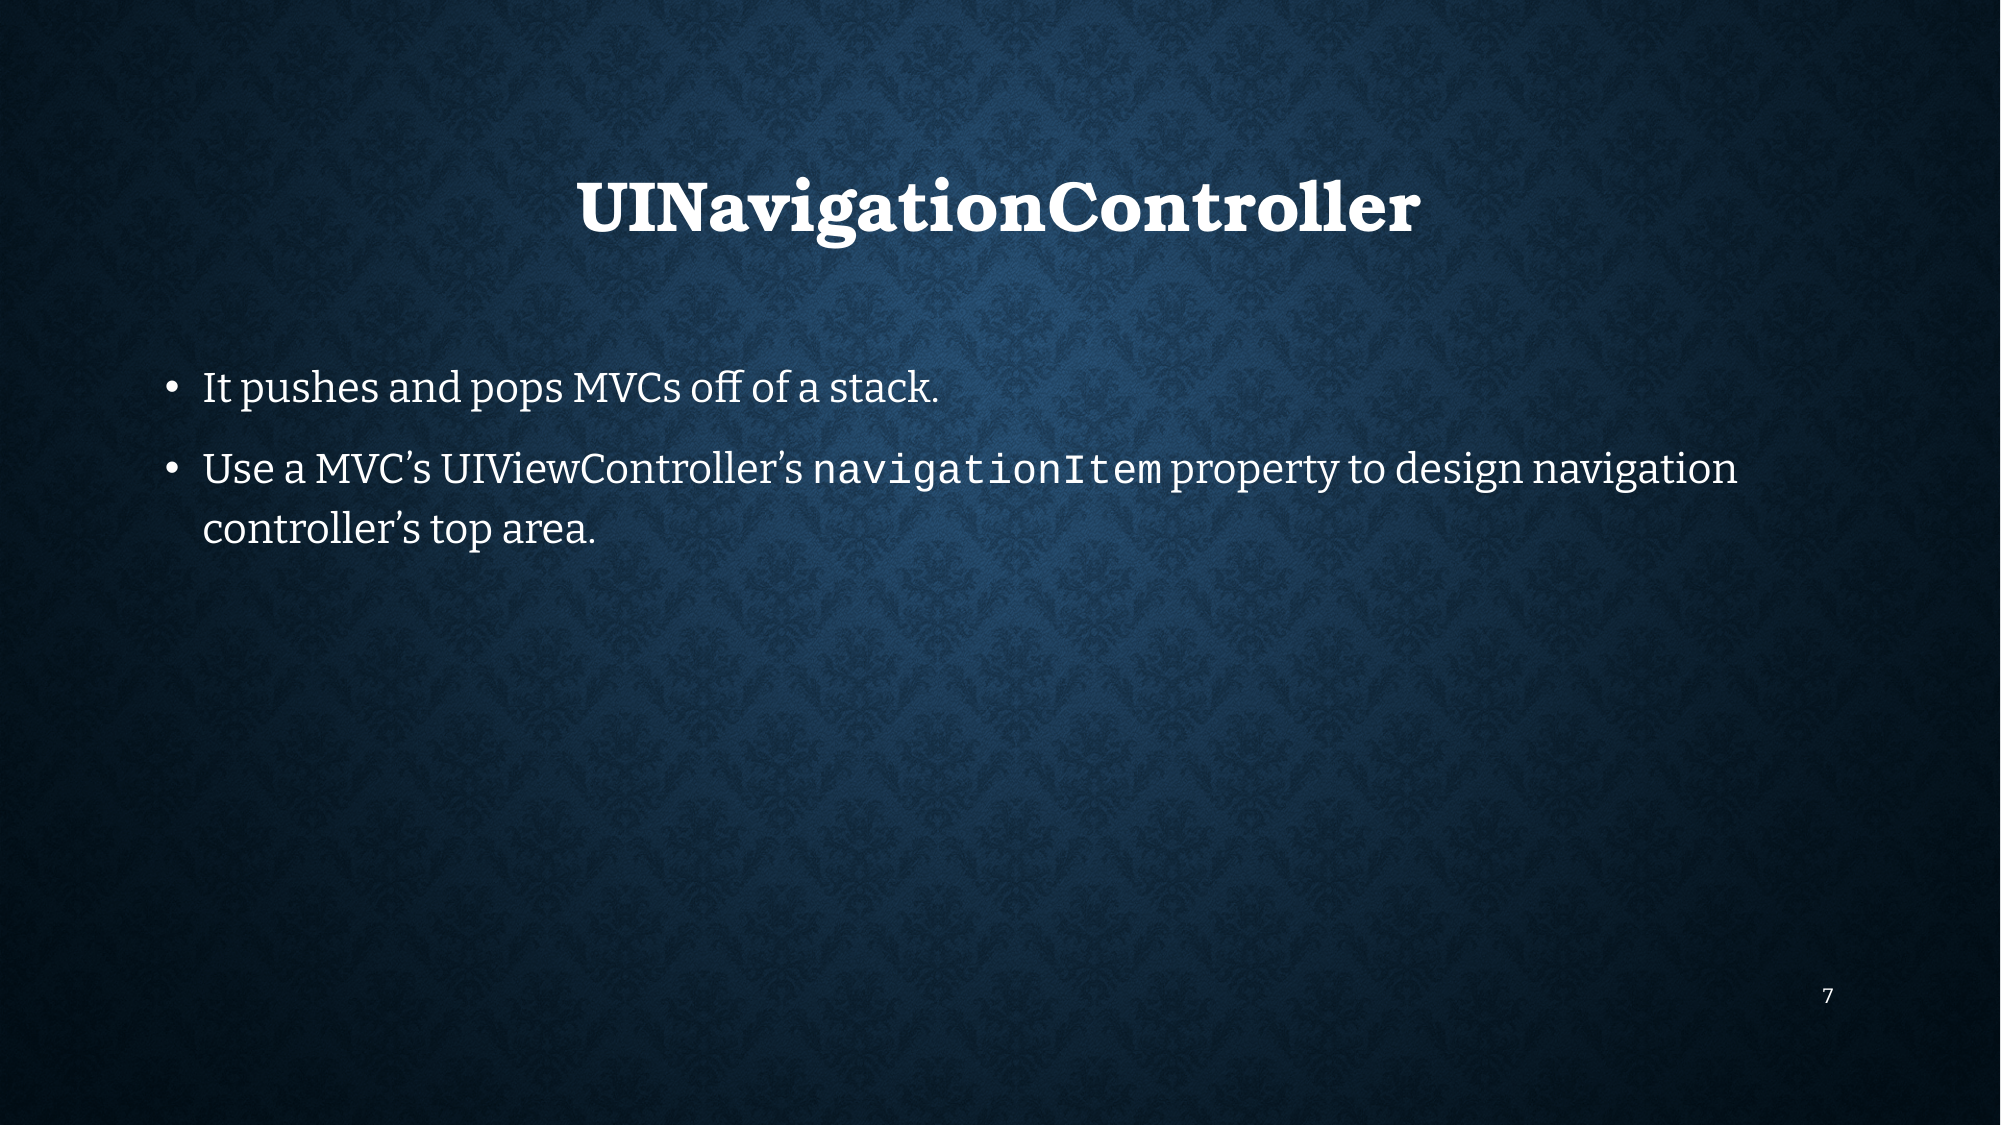

# UINavigationController
It pushes and pops MVCs off of a stack.
Use a MVC’s UIViewController’s navigationItem property to design navigation controller’s top area.
7